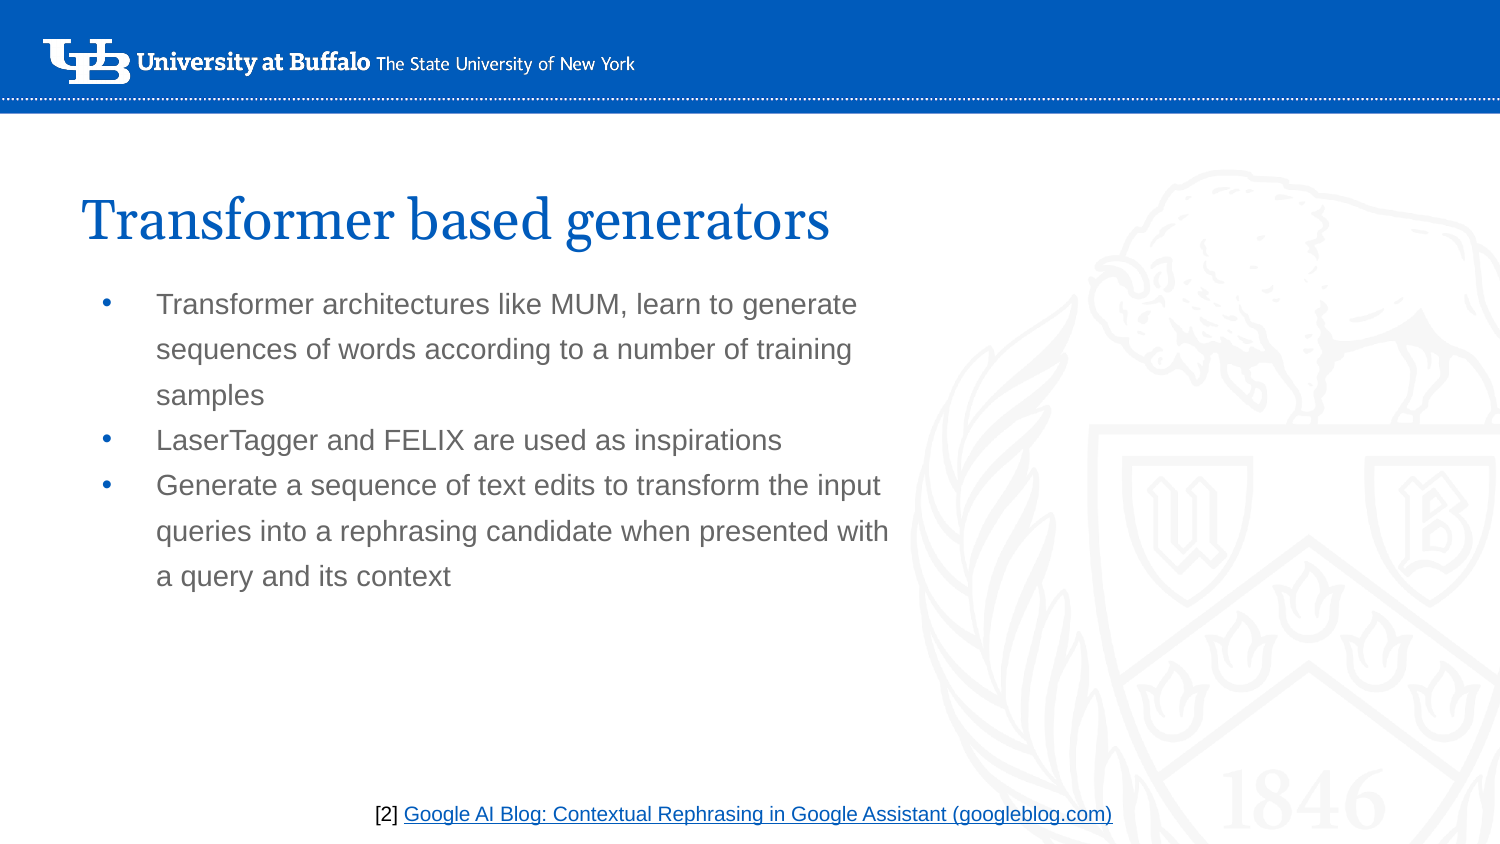

# Transformer based generators
Transformer architectures like MUM, learn to generate sequences of words according to a number of training samples
LaserTagger and FELIX are used as inspirations
Generate a sequence of text edits to transform the input queries into a rephrasing candidate when presented with a query and its context
[2] Google AI Blog: Contextual Rephrasing in Google Assistant (googleblog.com)